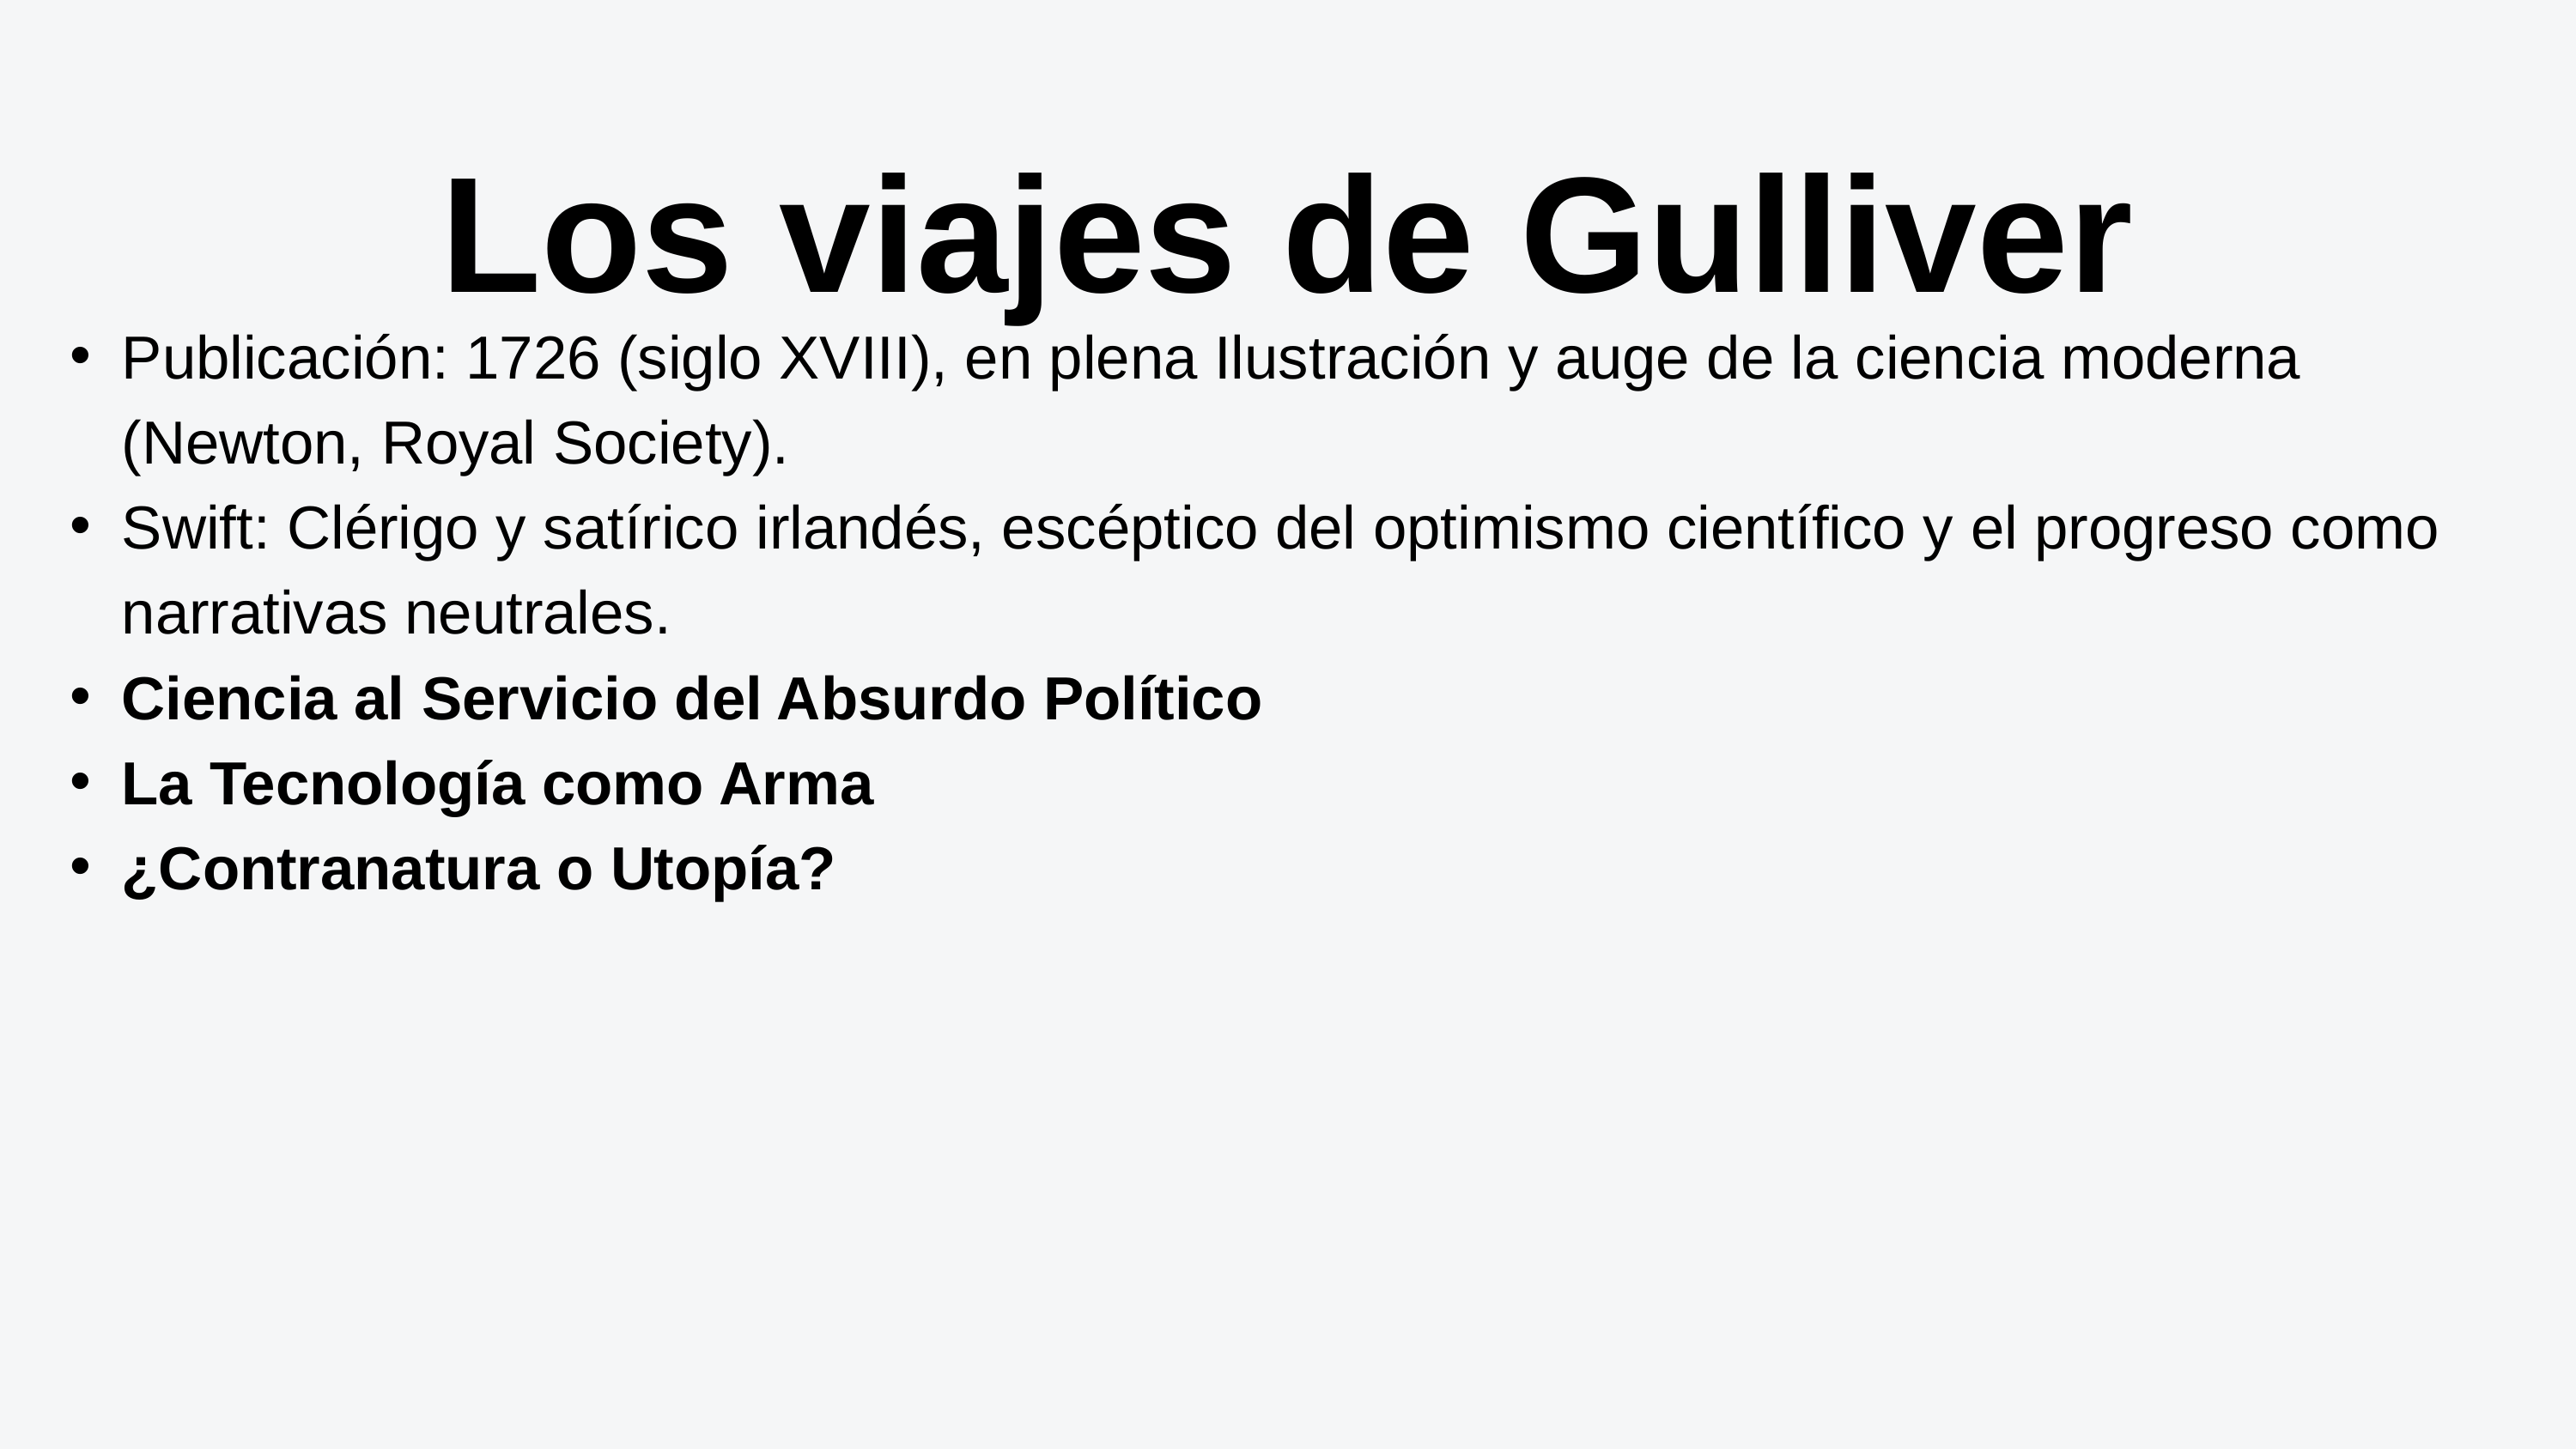

Los viajes de Gulliver
Publicación: 1726 (siglo XVIII), en plena Ilustración y auge de la ciencia moderna (Newton, Royal Society).
Swift: Clérigo y satírico irlandés, escéptico del optimismo científico y el progreso como narrativas neutrales.
Ciencia al Servicio del Absurdo Político
La Tecnología como Arma
¿Contranatura o Utopía?